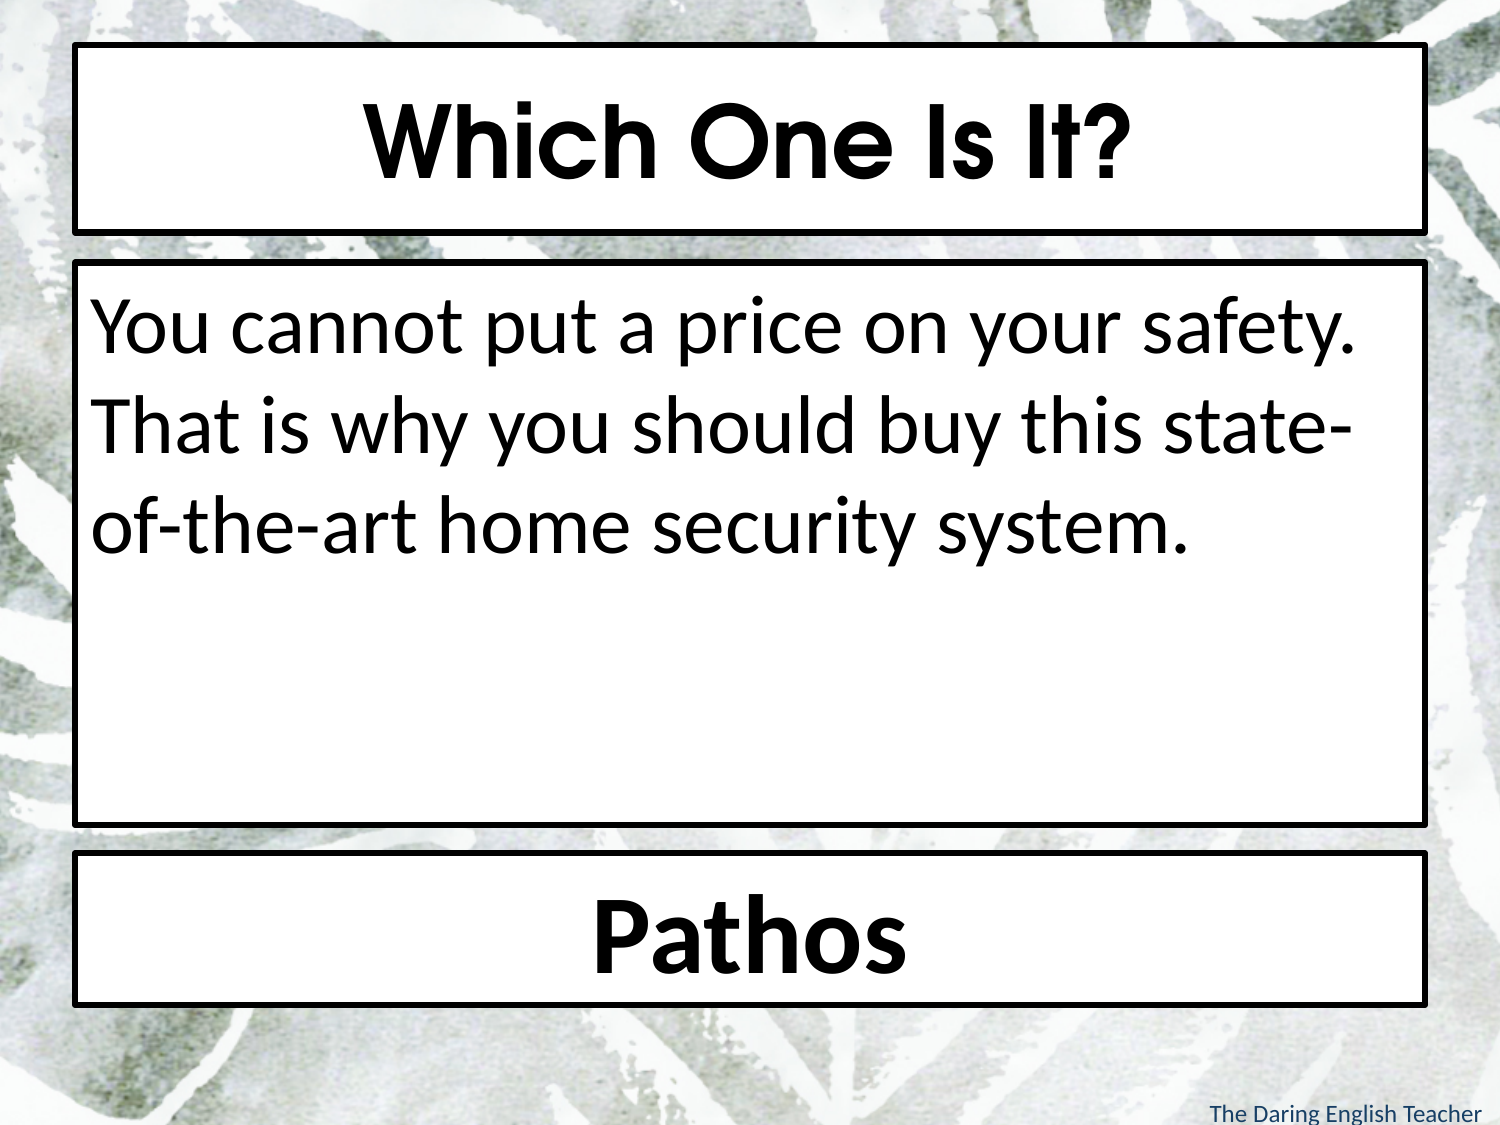

# Which One Is It?
You cannot put a price on your safety. That is why you should buy this state-of-the-art home security system.

Pathos